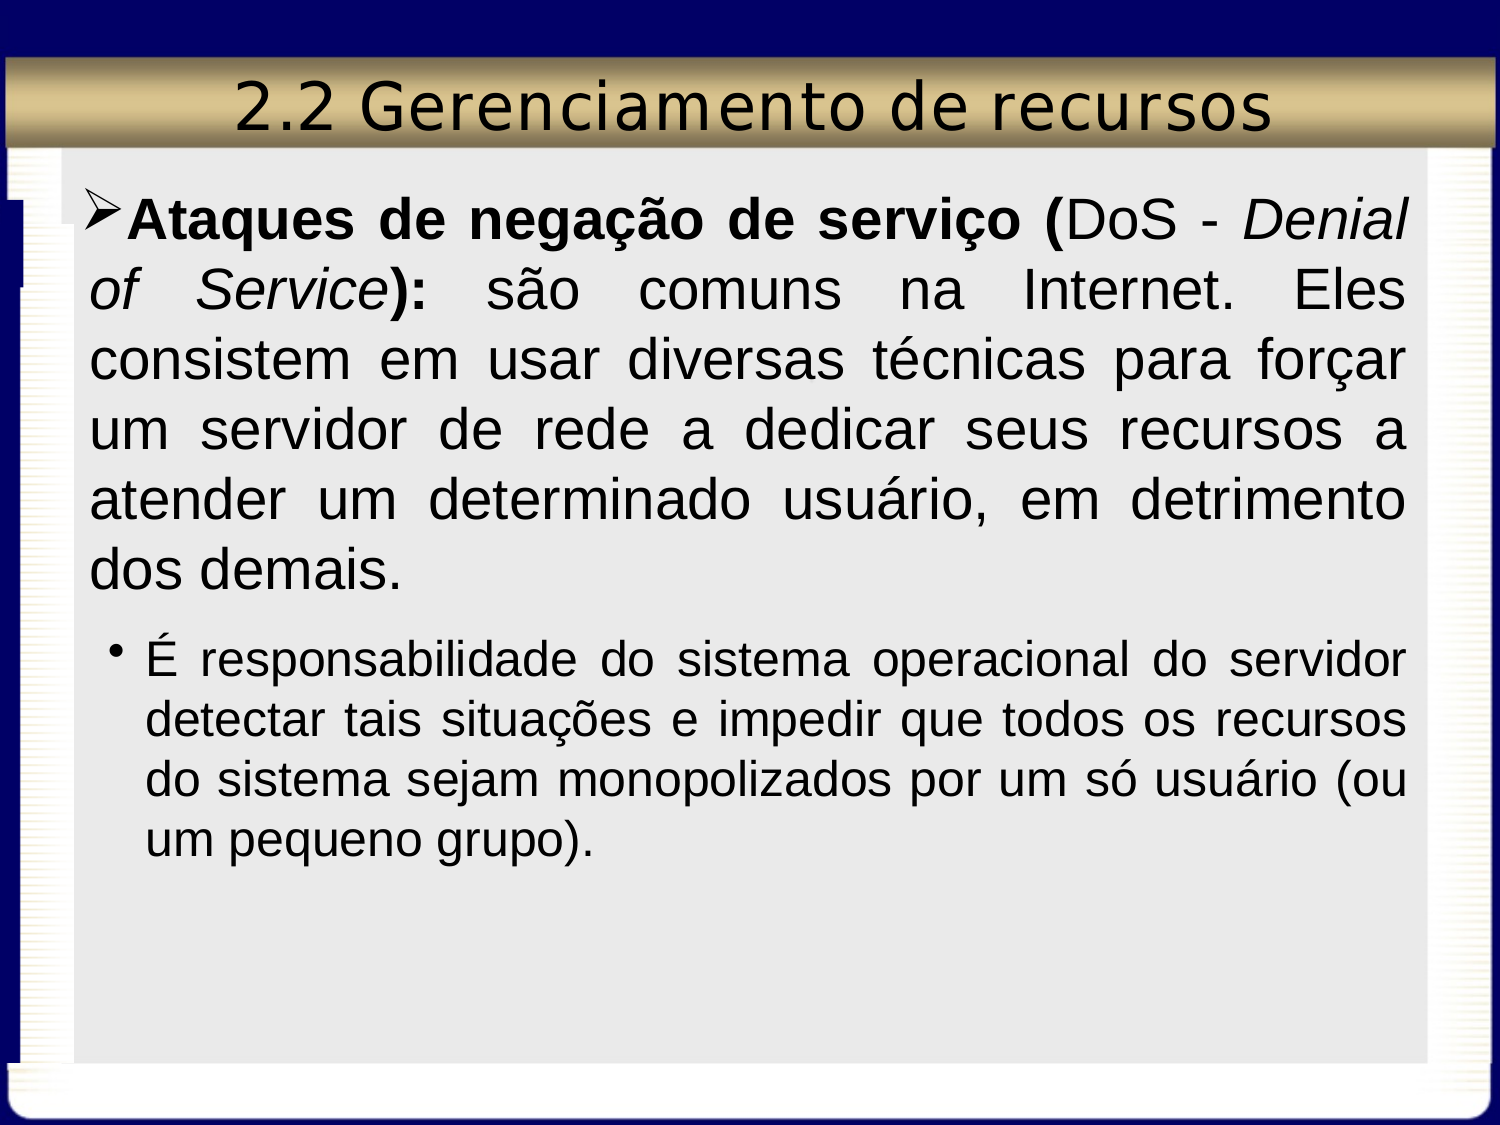

# 2.2 Gerenciamento de recursos

Ataques de negação de serviço (DoS - Denial of Service): são comuns na Internet. Eles consistem em usar diversas técnicas para forçar um servidor de rede a dedicar seus recursos a atender um determinado usuário, em detrimento dos demais.
É responsabilidade do sistema operacional do servidor detectar tais situações e impedir que todos os recursos do sistema sejam monopolizados por um só usuário (ou um pequeno grupo).